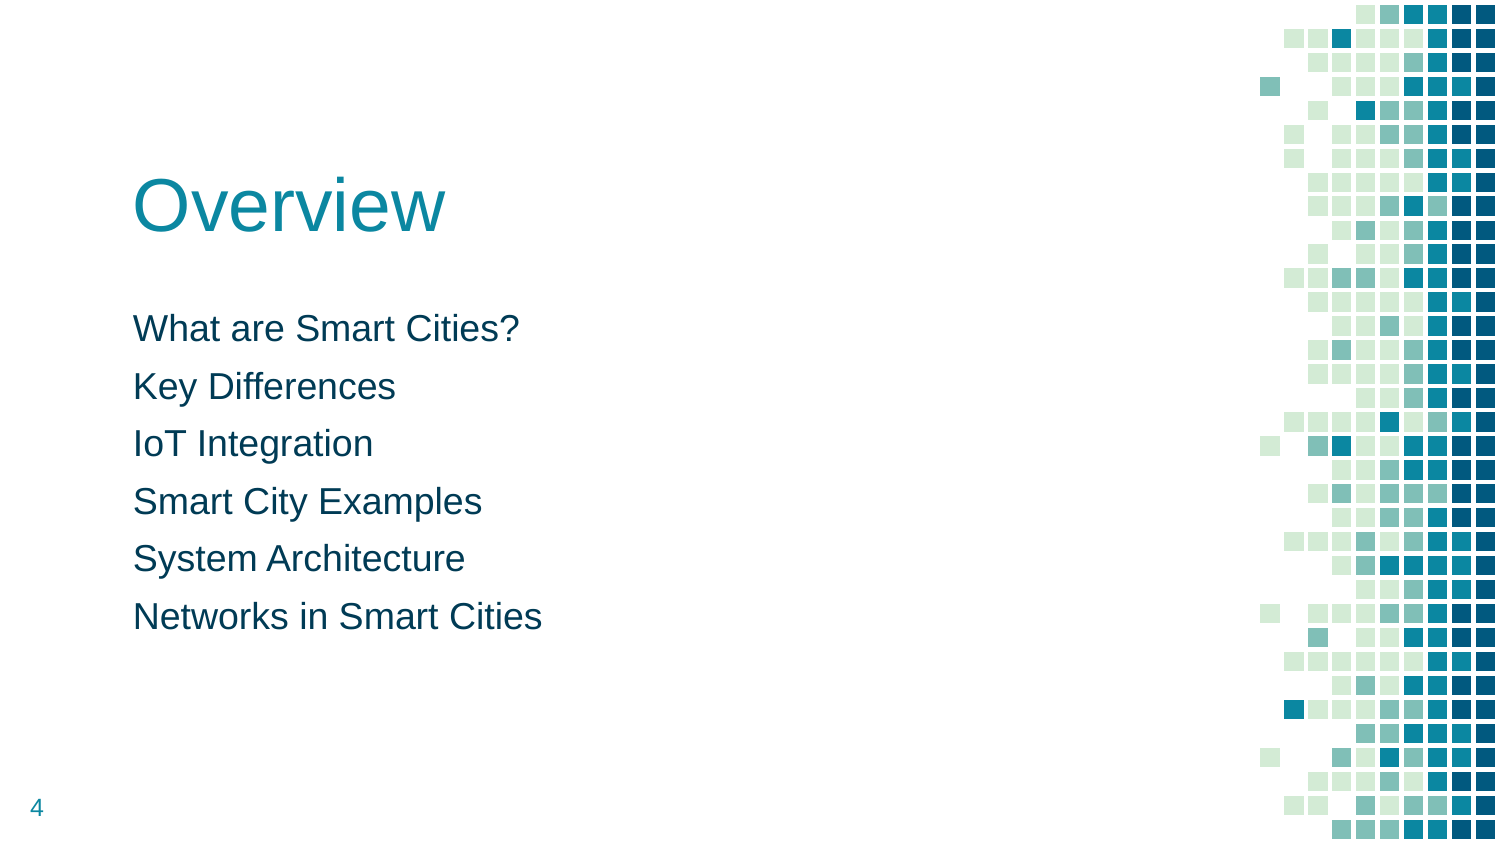

# Overview
What are Smart Cities?
Key Differences
IoT Integration
Smart City Examples
System Architecture
Networks in Smart Cities
4